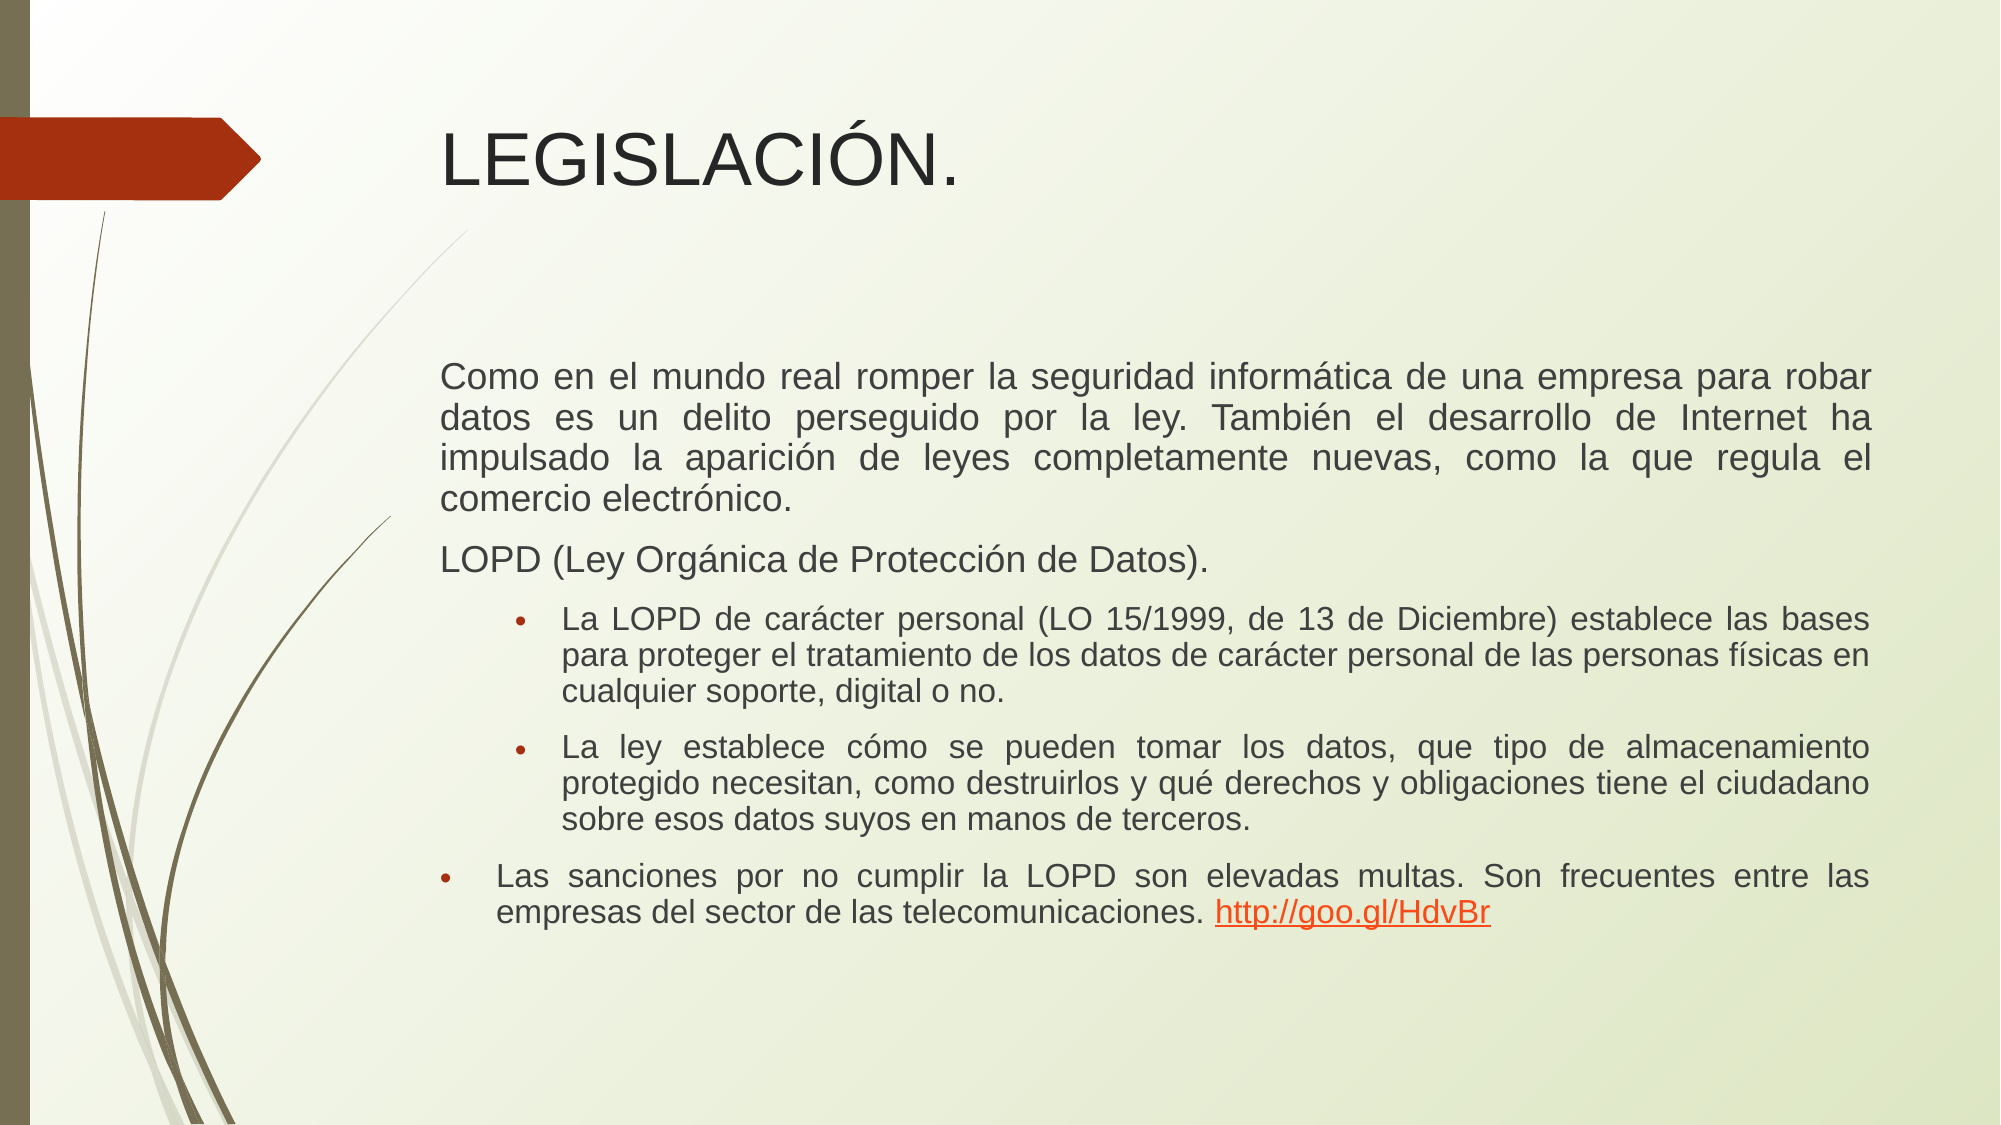

# LEGISLACIÓN.
Como en el mundo real romper la seguridad informática de una empresa para robar datos es un delito perseguido por la ley. También el desarrollo de Internet ha impulsado la aparición de leyes completamente nuevas, como la que regula el comercio electrónico.
LOPD (Ley Orgánica de Protección de Datos).
La LOPD de carácter personal (LO 15/1999, de 13 de Diciembre) establece las bases para proteger el tratamiento de los datos de carácter personal de las personas físicas en cualquier soporte, digital o no.
La ley establece cómo se pueden tomar los datos, que tipo de almacenamiento protegido necesitan, como destruirlos y qué derechos y obligaciones tiene el ciudadano sobre esos datos suyos en manos de terceros.
Las sanciones por no cumplir la LOPD son elevadas multas. Son frecuentes entre las empresas del sector de las telecomunicaciones. http://goo.gl/HdvBr